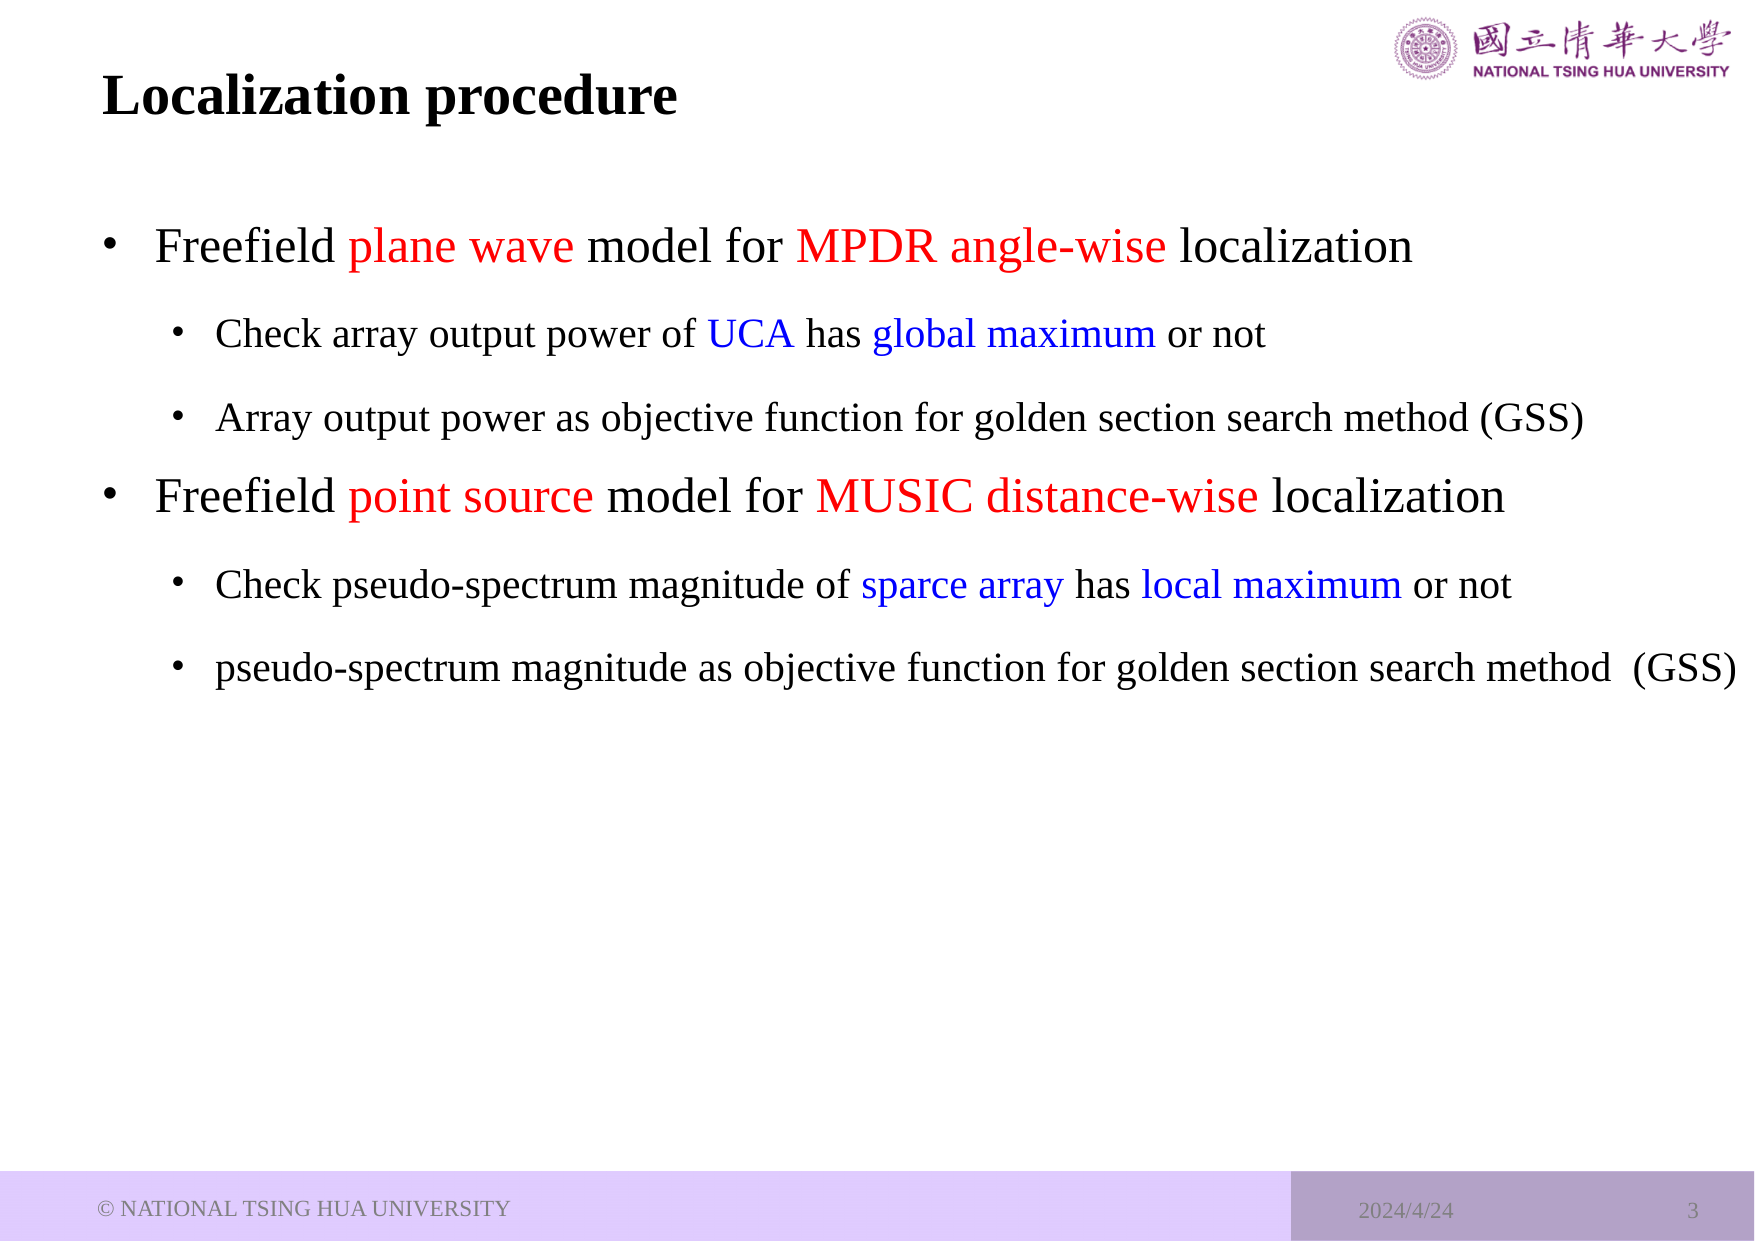

# Localization procedure
Freefield plane wave model for MPDR angle-wise localization
Check array output power of UCA has global maximum or not
Array output power as objective function for golden section search method (GSS)
Freefield point source model for MUSIC distance-wise localization
Check pseudo-spectrum magnitude of sparce array has local maximum or not
pseudo-spectrum magnitude as objective function for golden section search method  (GSS)
© NATIONAL TSING HUA UNIVERSITY
2024/4/24
3